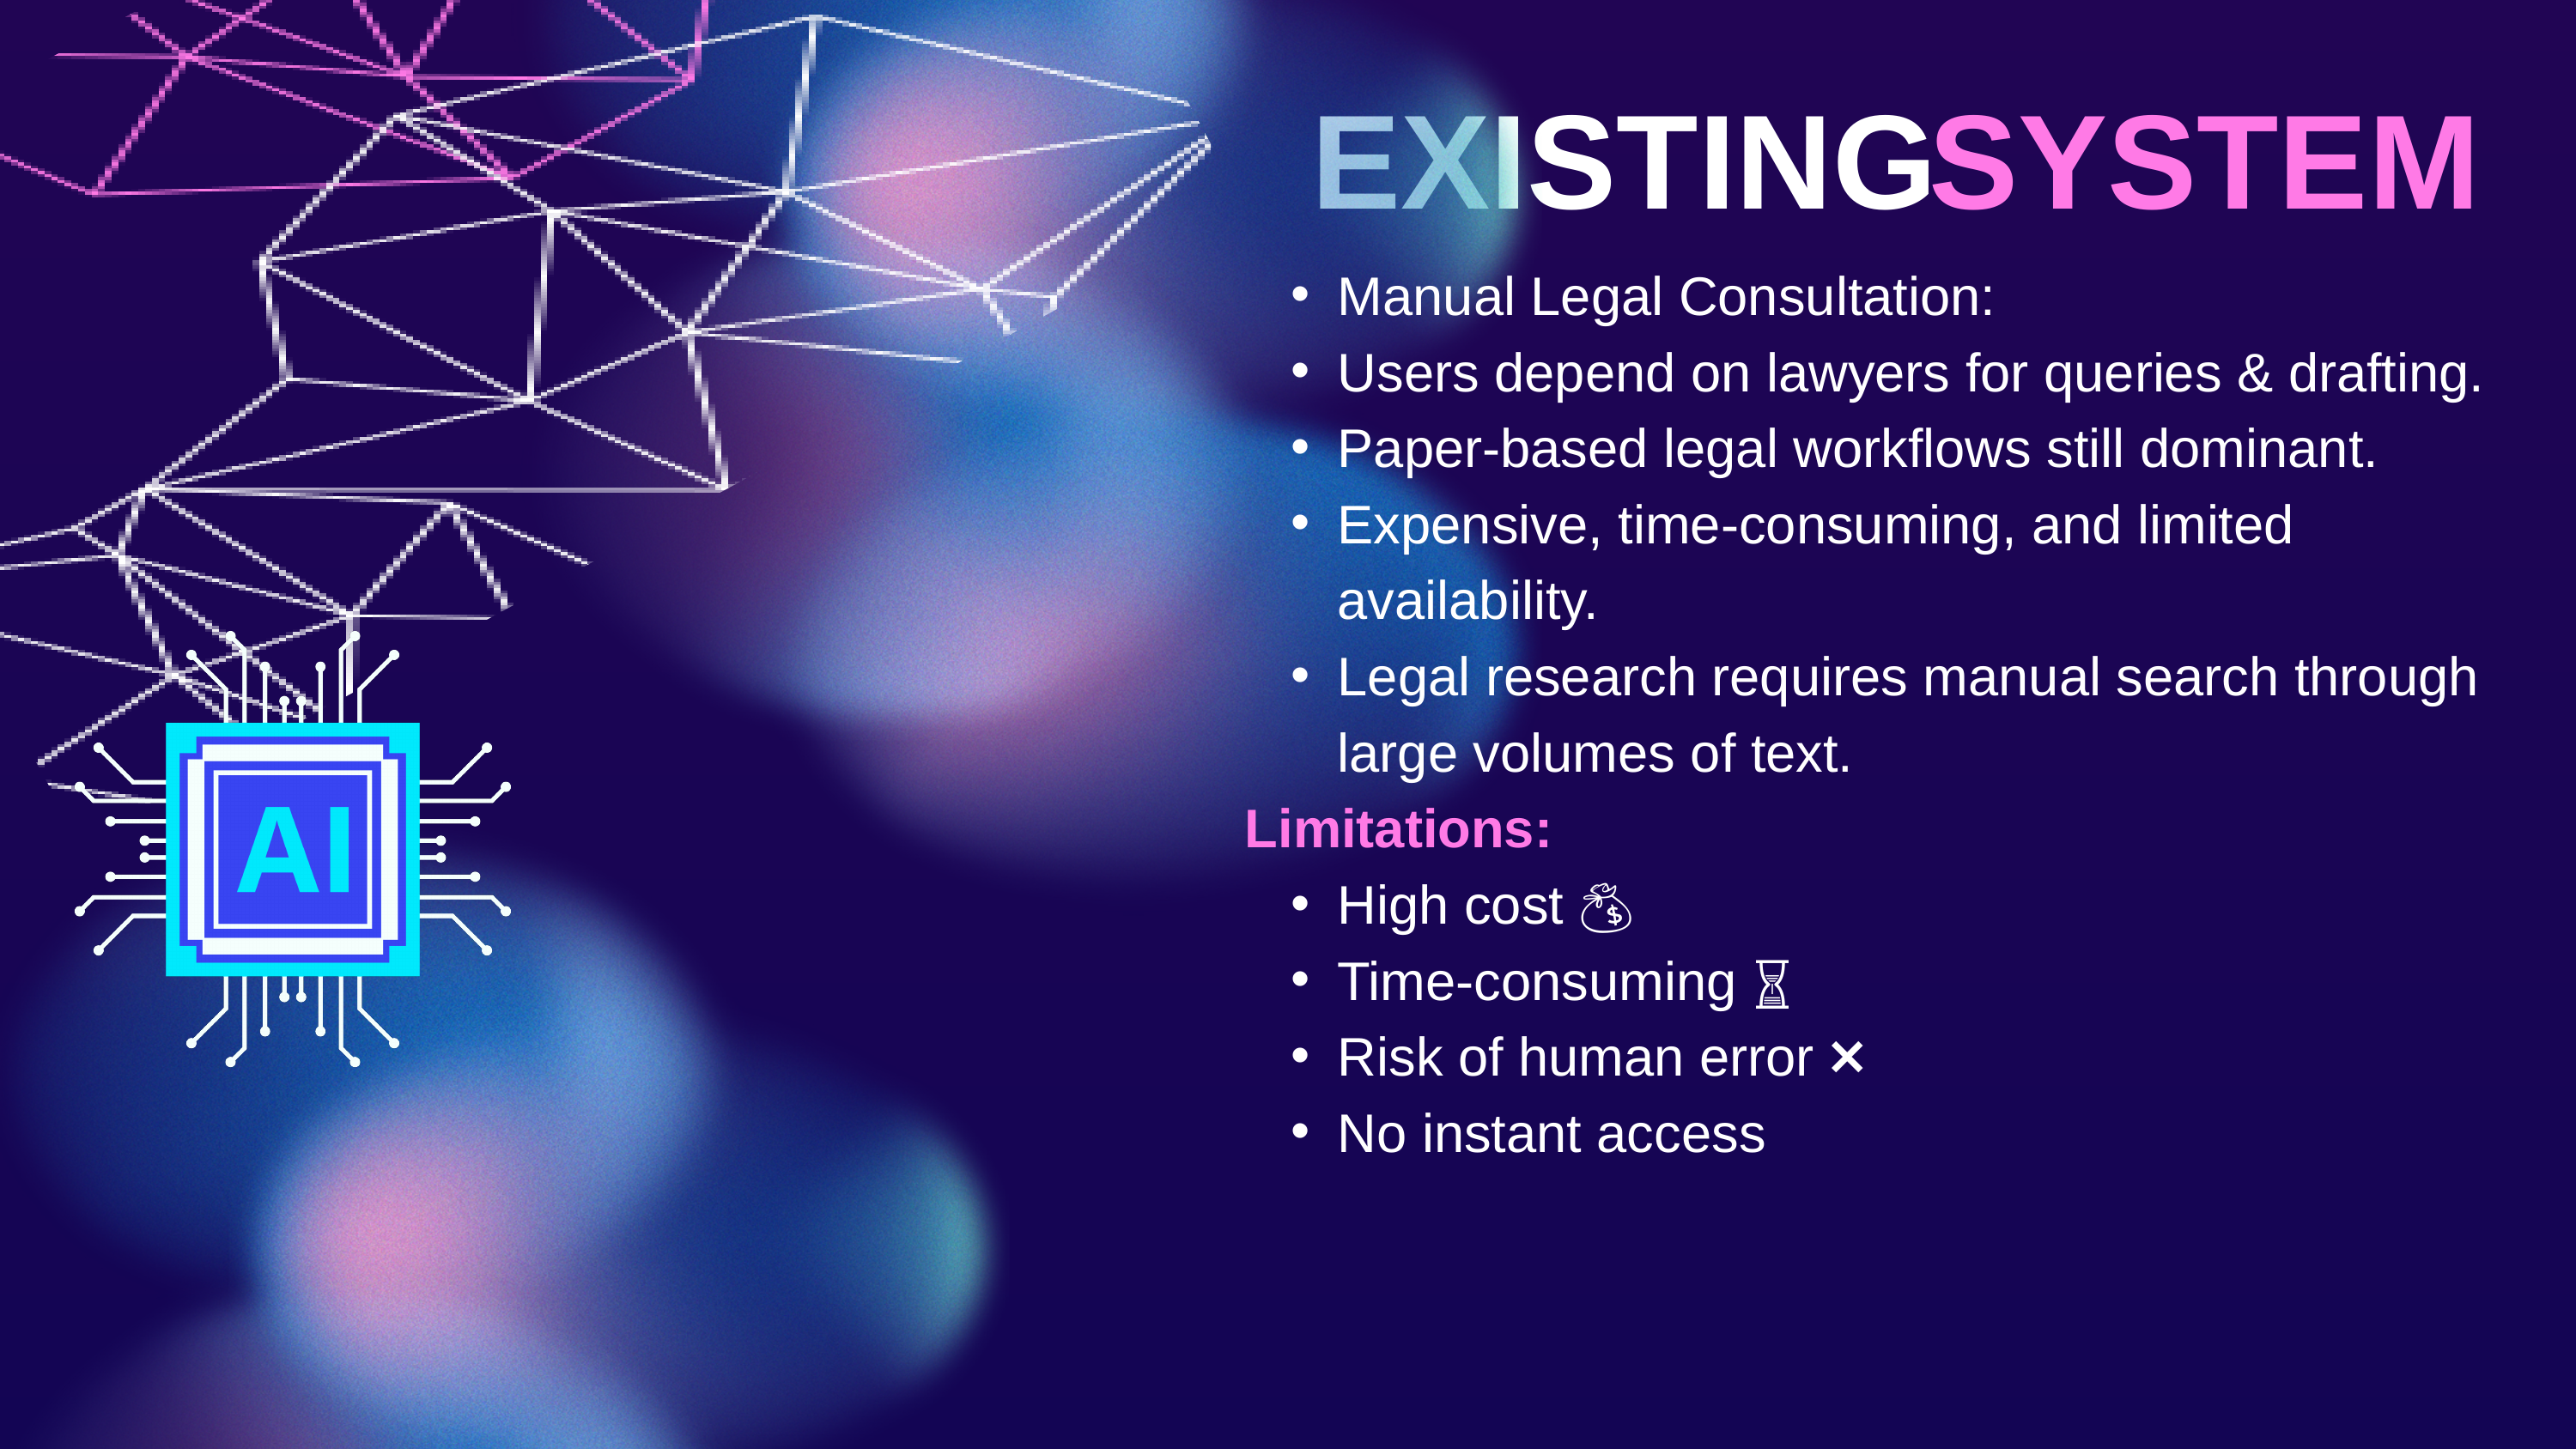

EXISTING
SYSTEM
Manual Legal Consultation:
Users depend on lawyers for queries & drafting.
Paper-based legal workflows still dominant.
Expensive, time-consuming, and limited availability.
Legal research requires manual search through large volumes of text.
Limitations:
High cost 💰
Time-consuming ⏳
Risk of human error ❌
No instant access